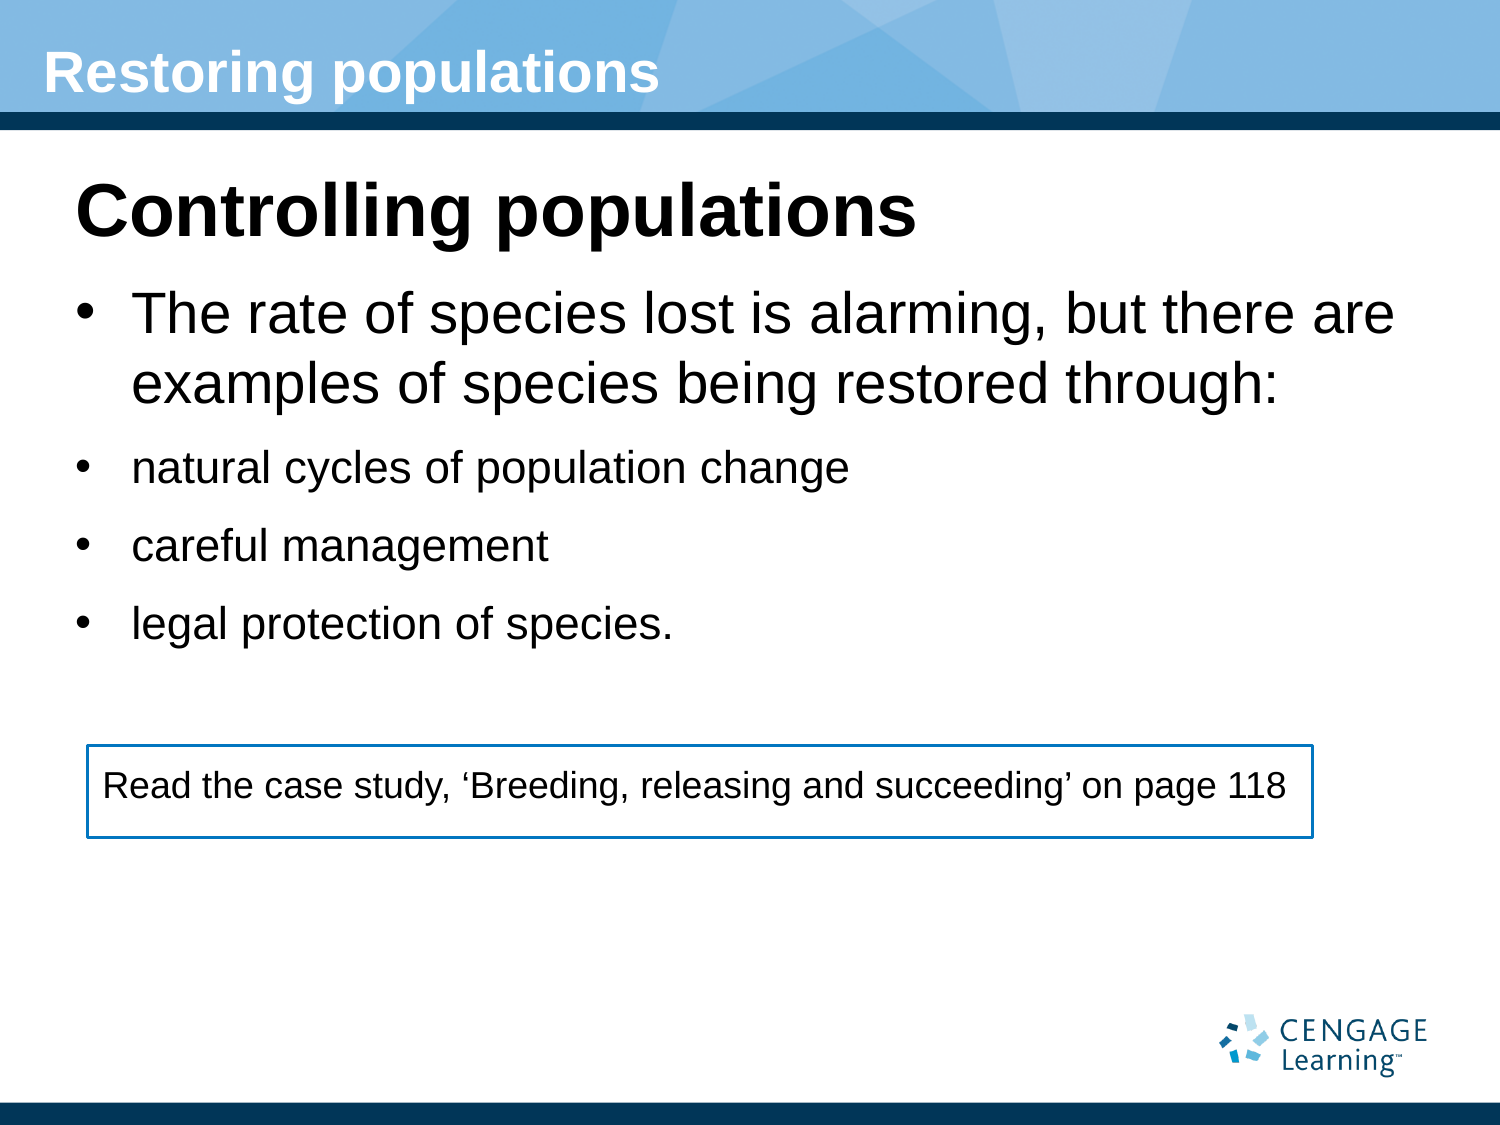

Restoring populations
# Controlling populations
The rate of species lost is alarming, but there are examples of species being restored through:
natural cycles of population change
careful management
legal protection of species.

Read the case study, ‘Breeding, releasing and succeeding’ on page 118